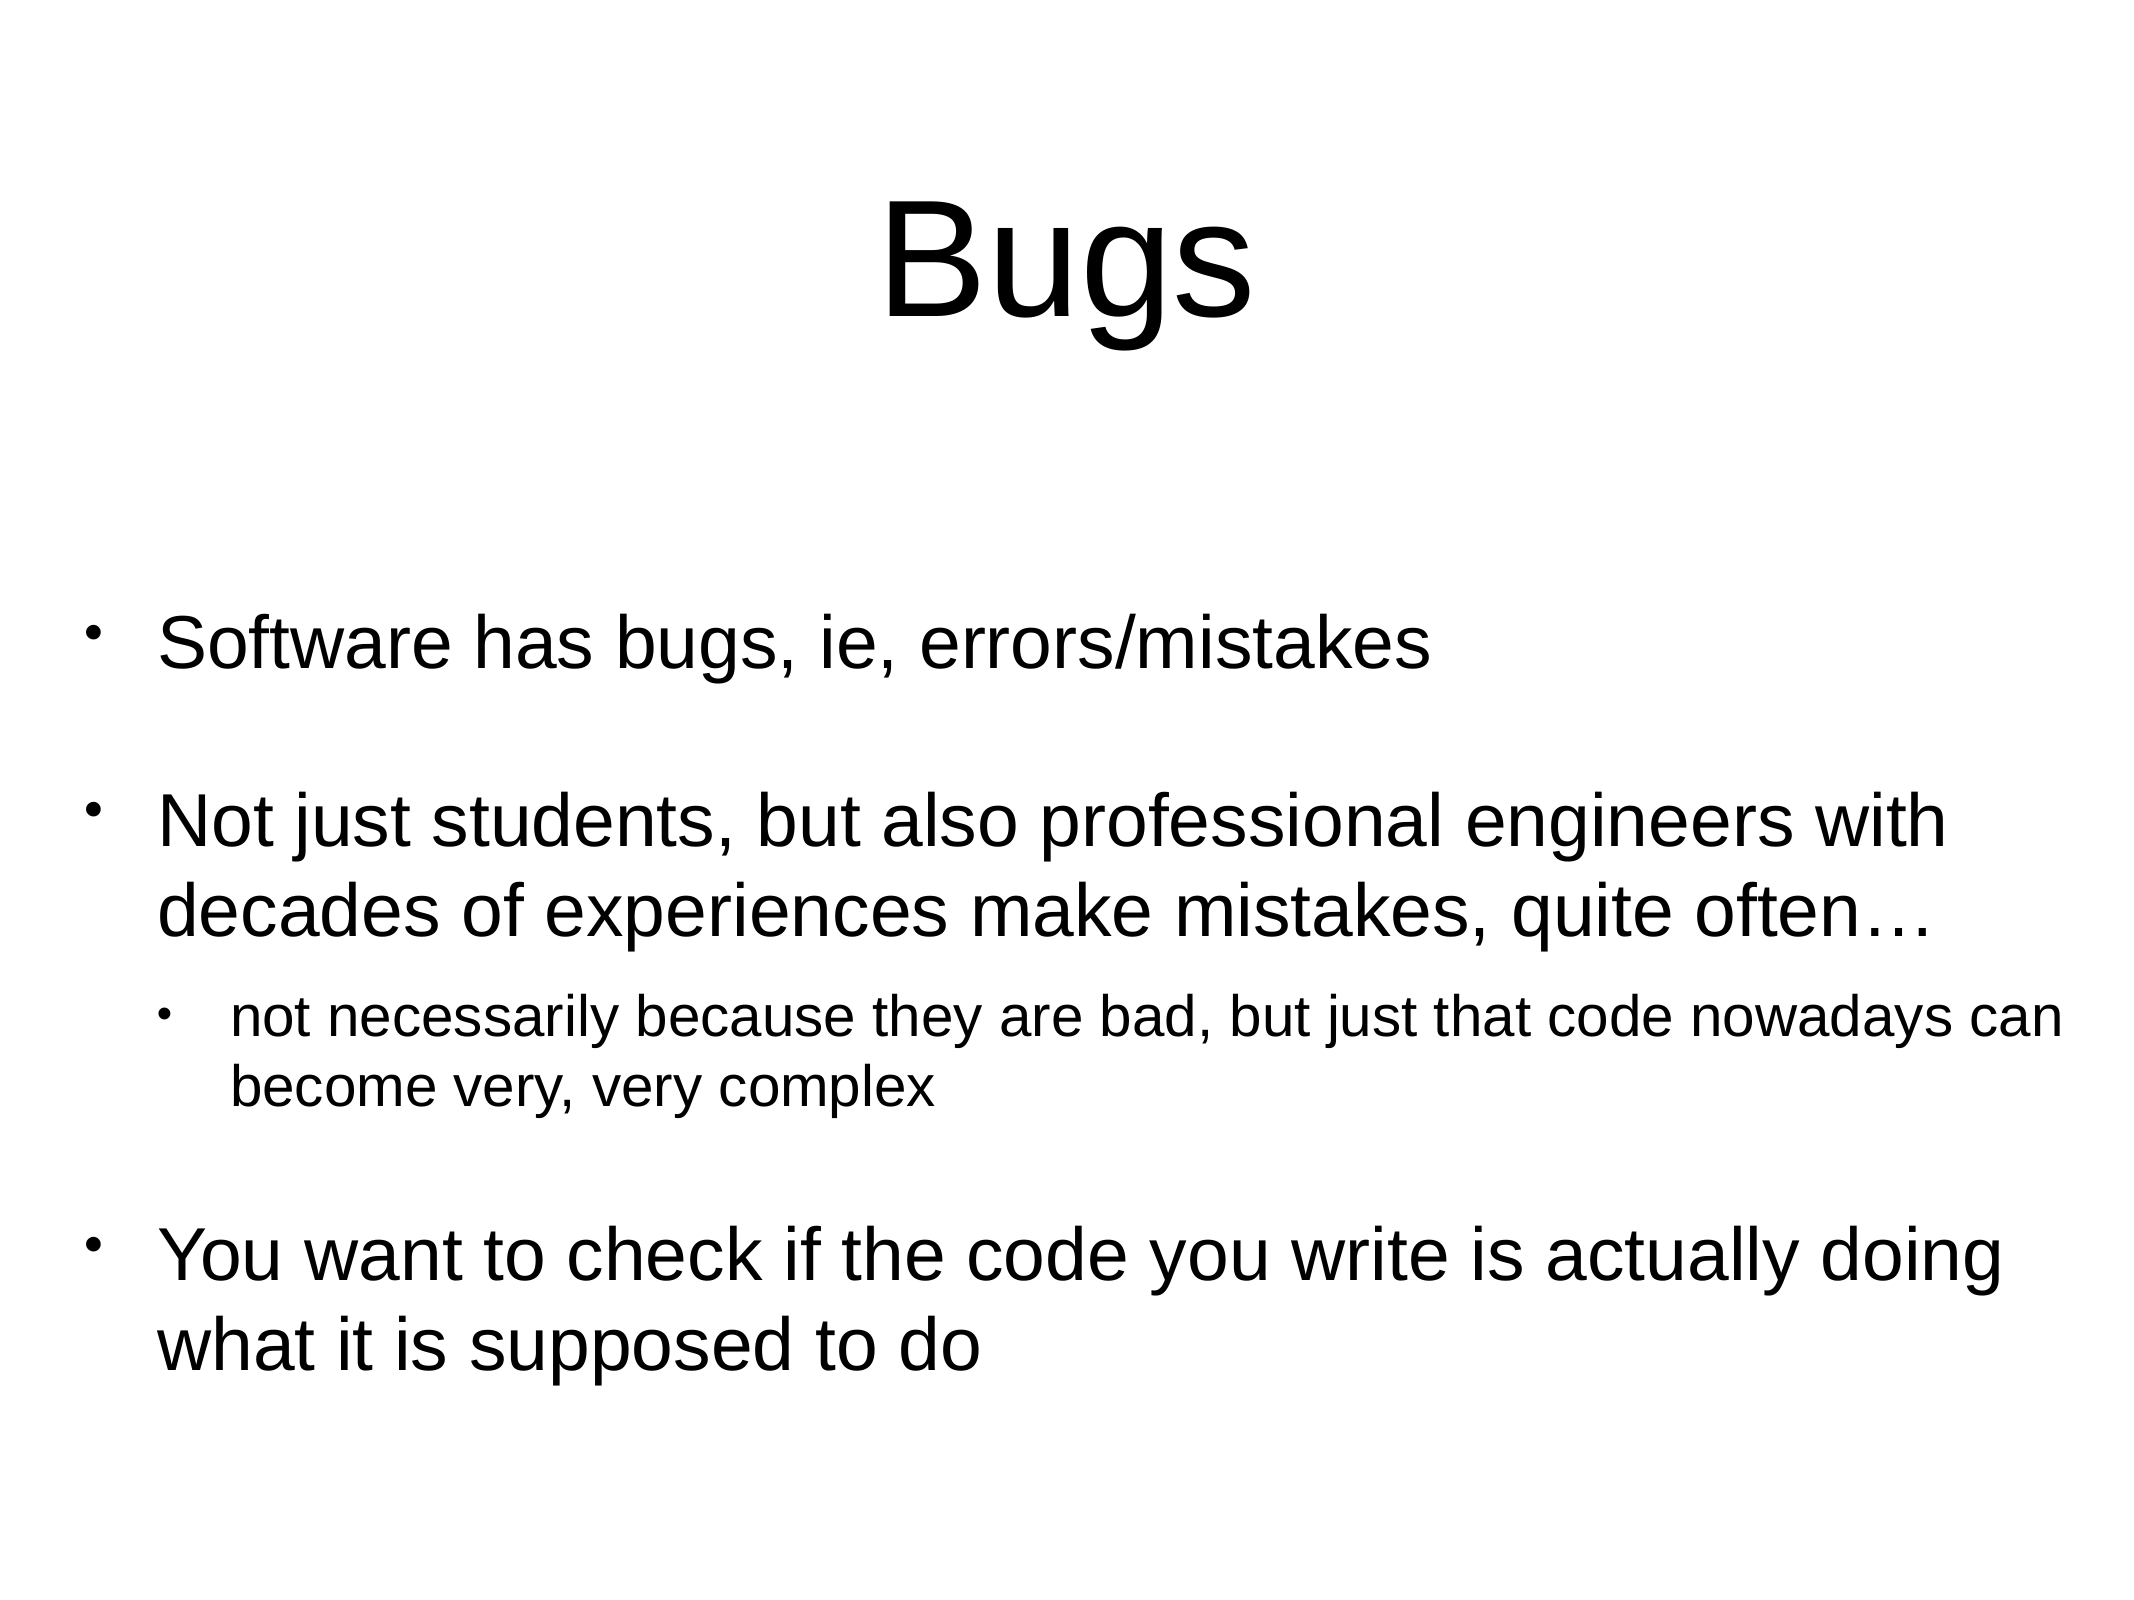

# Bugs
Software has bugs, ie, errors/mistakes
Not just students, but also professional engineers with decades of experiences make mistakes, quite often…
not necessarily because they are bad, but just that code nowadays can become very, very complex
You want to check if the code you write is actually doing what it is supposed to do